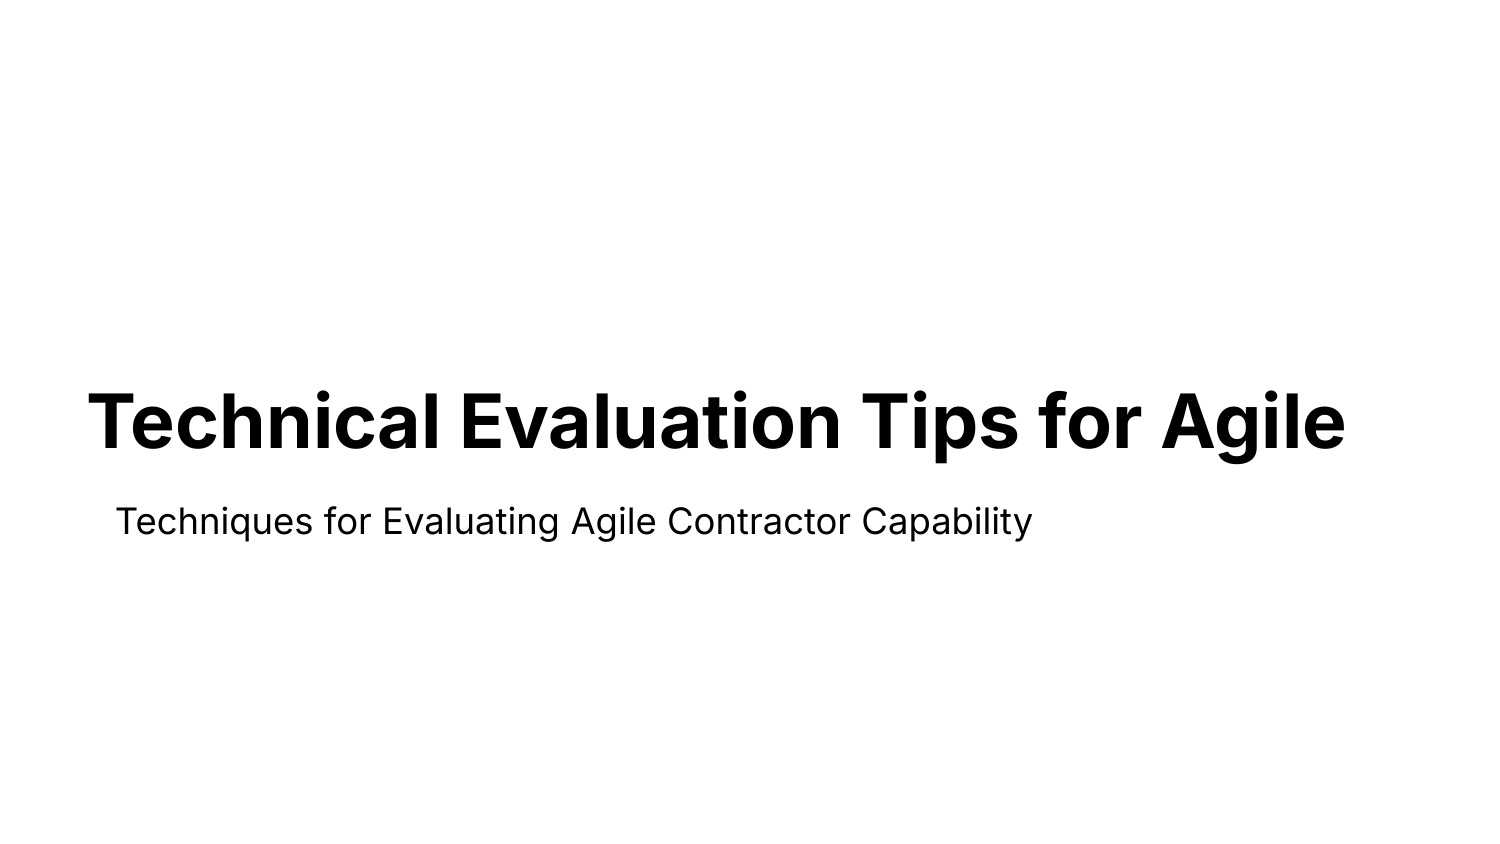

Technical Evaluation Tips for Agile
Techniques for Evaluating Agile Contractor Capability